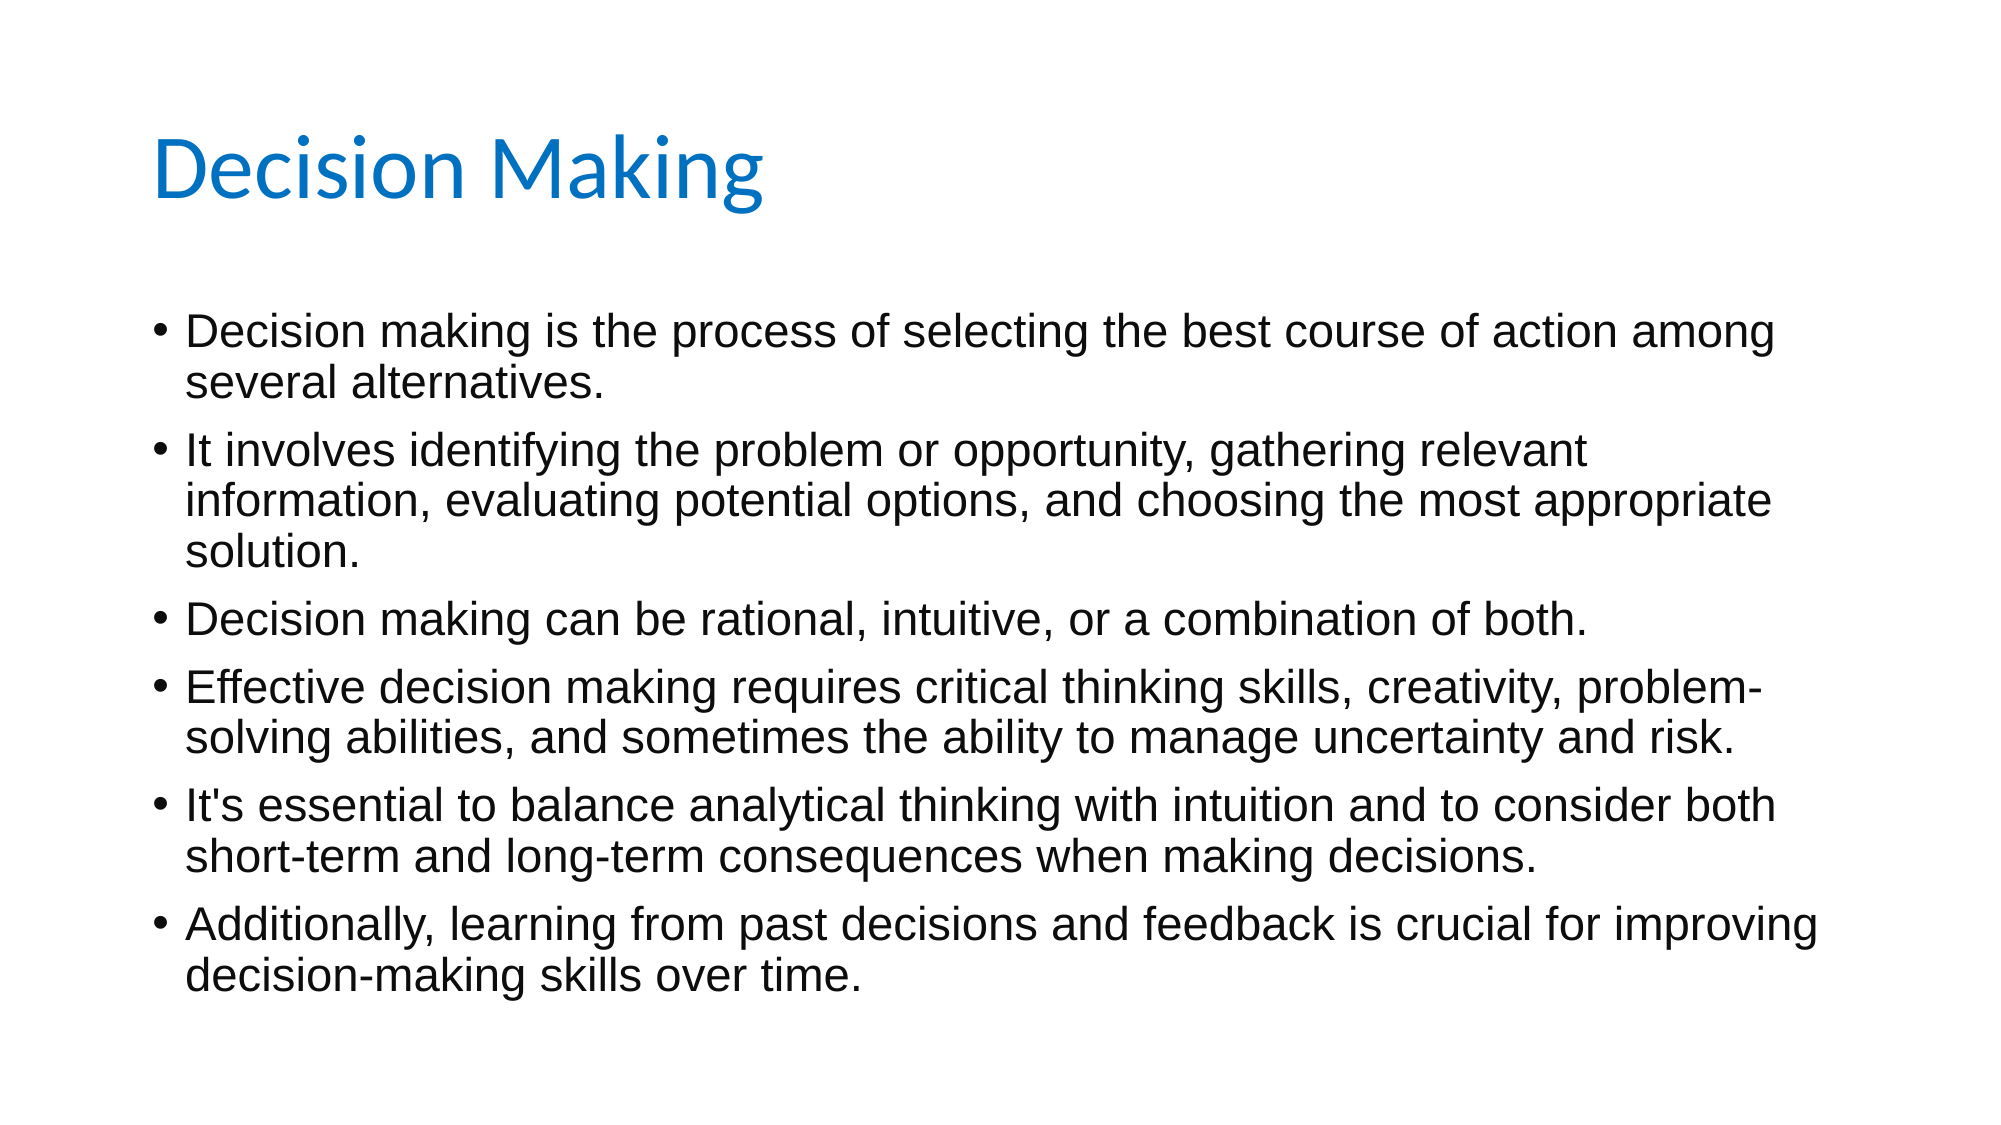

# Decision Making
Decision making is the process of selecting the best course of action among several alternatives.
It involves identifying the problem or opportunity, gathering relevant information, evaluating potential options, and choosing the most appropriate solution.
Decision making can be rational, intuitive, or a combination of both.
Effective decision making requires critical thinking skills, creativity, problem-solving abilities, and sometimes the ability to manage uncertainty and risk.
It's essential to balance analytical thinking with intuition and to consider both short-term and long-term consequences when making decisions.
Additionally, learning from past decisions and feedback is crucial for improving decision-making skills over time.